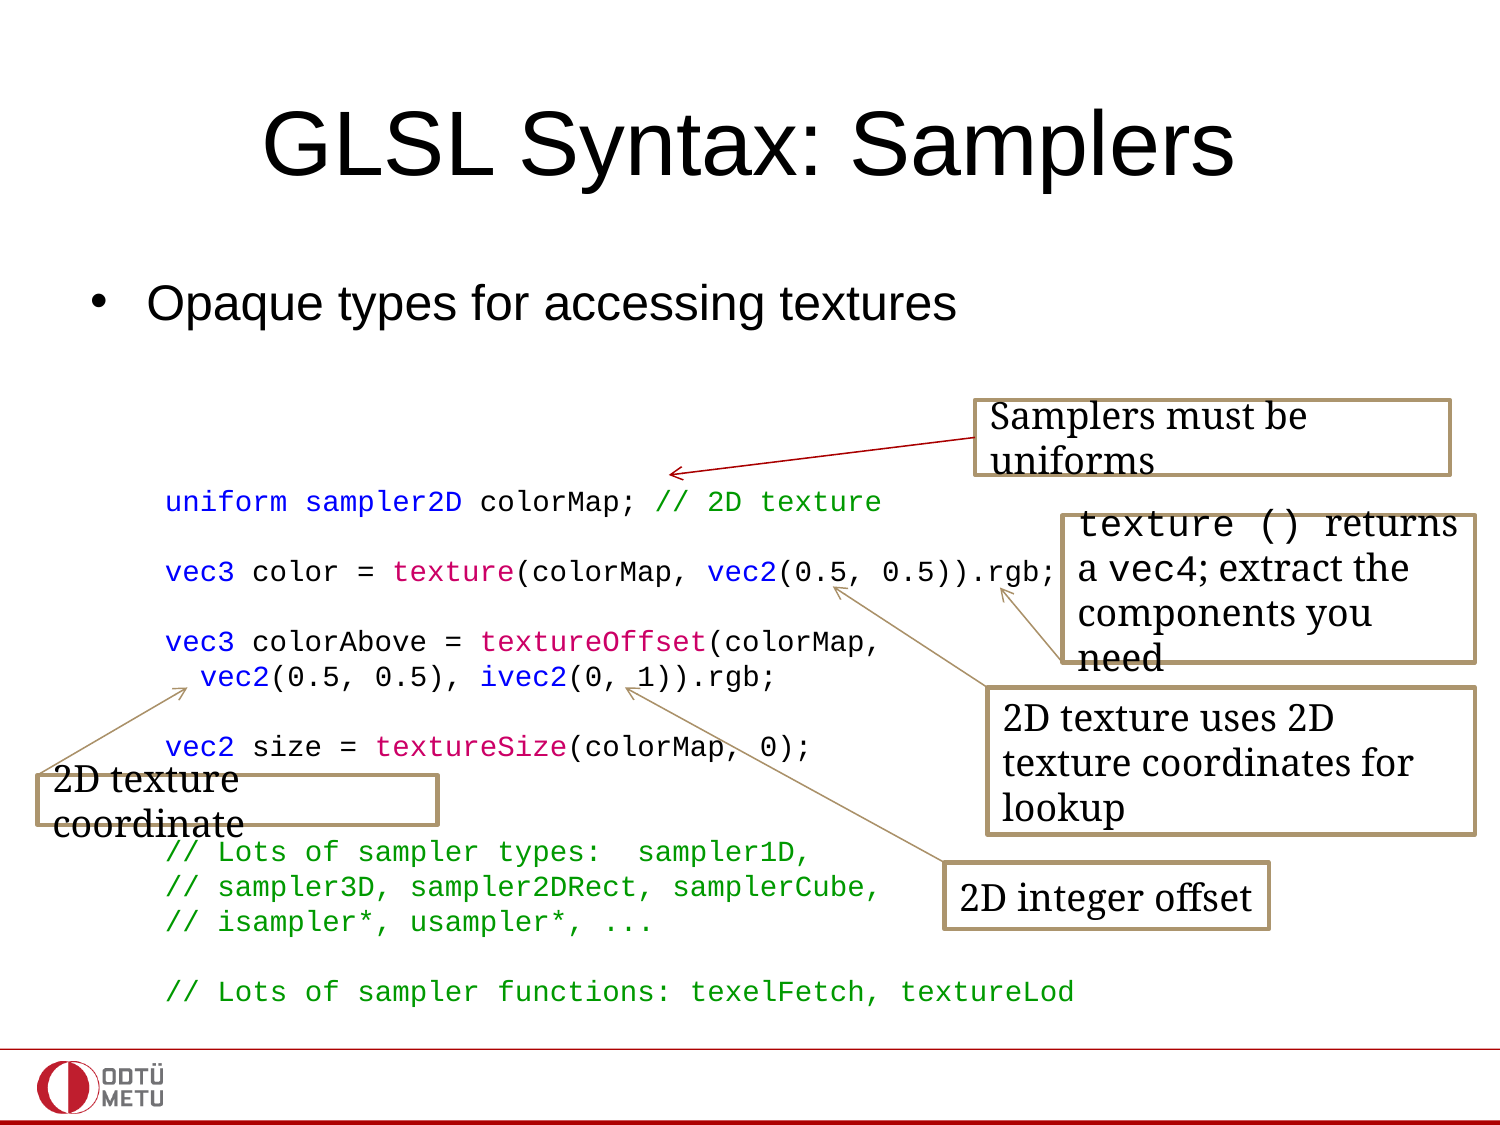

# GLSL Syntax: Samplers
Opaque types for accessing textures

Samplers must be uniforms
uniform sampler2D colorMap; // 2D texture

vec3 color = texture(colorMap, vec2(0.5, 0.5)).rgb;

vec3 colorAbove = textureOffset(colorMap,
  vec2(0.5, 0.5), ivec2(0, 1)).rgb;

vec2 size = textureSize(colorMap, 0);

// Lots of sampler types:  sampler1D,
// sampler3D, sampler2DRect, samplerCube,
// isampler*, usampler*, ...

// Lots of sampler functions: texelFetch, textureLod

texture () returns a vec4; extract the components you need
2D texture uses 2D texture coordinates for lookup
2D texture coordinate
2D integer offset